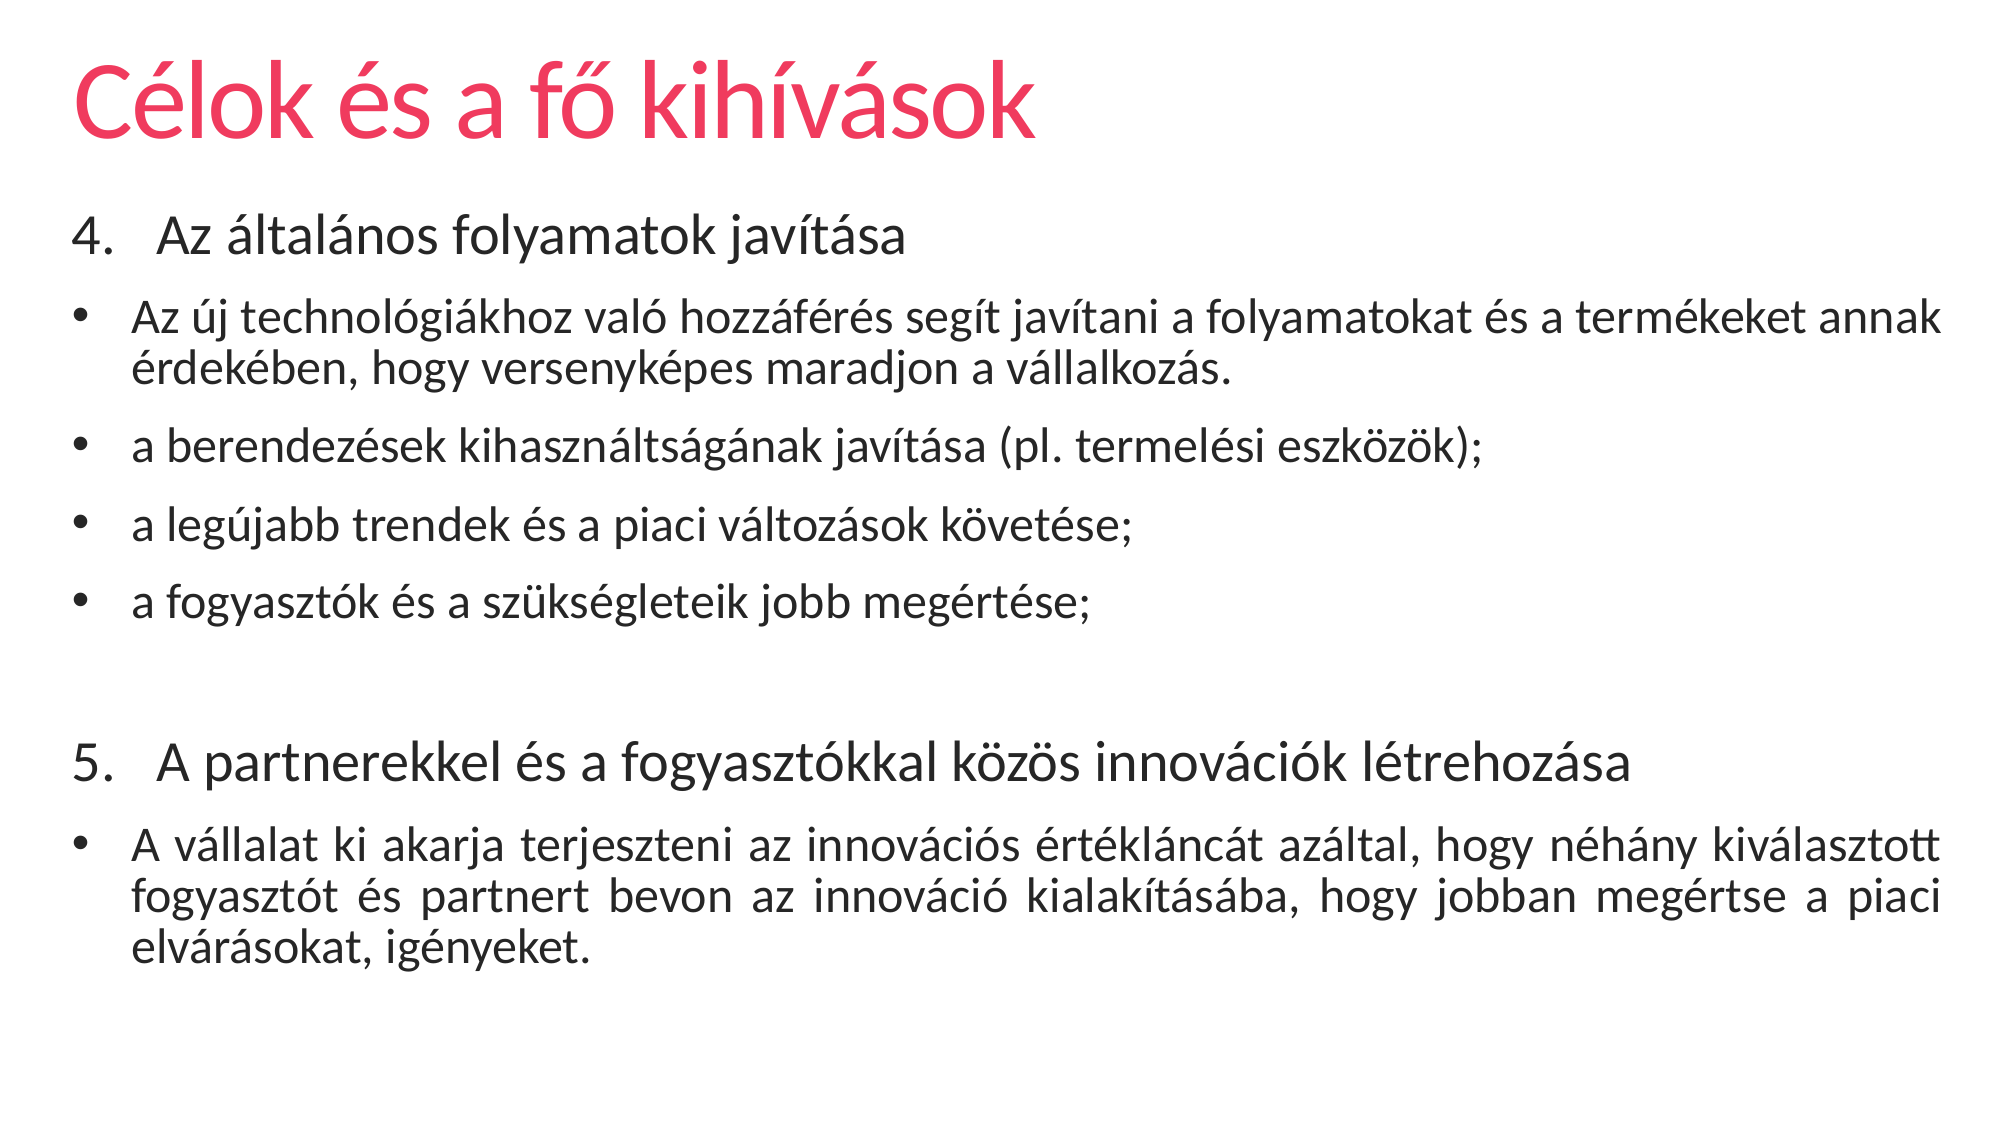

# Célok és a fő kihívások
Az általános folyamatok javítása
Az új technológiákhoz való hozzáférés segít javítani a folyamatokat és a termékeket annak érdekében, hogy versenyképes maradjon a vállalkozás.
a berendezések kihasználtságának javítása (pl. termelési eszközök);
a legújabb trendek és a piaci változások követése;
a fogyasztók és a szükségleteik jobb megértése;

A partnerekkel és a fogyasztókkal közös innovációk létrehozása
A vállalat ki akarja terjeszteni az innovációs értékláncát azáltal, hogy néhány kiválasztott fogyasztót és partnert bevon az innováció kialakításába, hogy jobban megértse a piaci elvárásokat, igényeket.